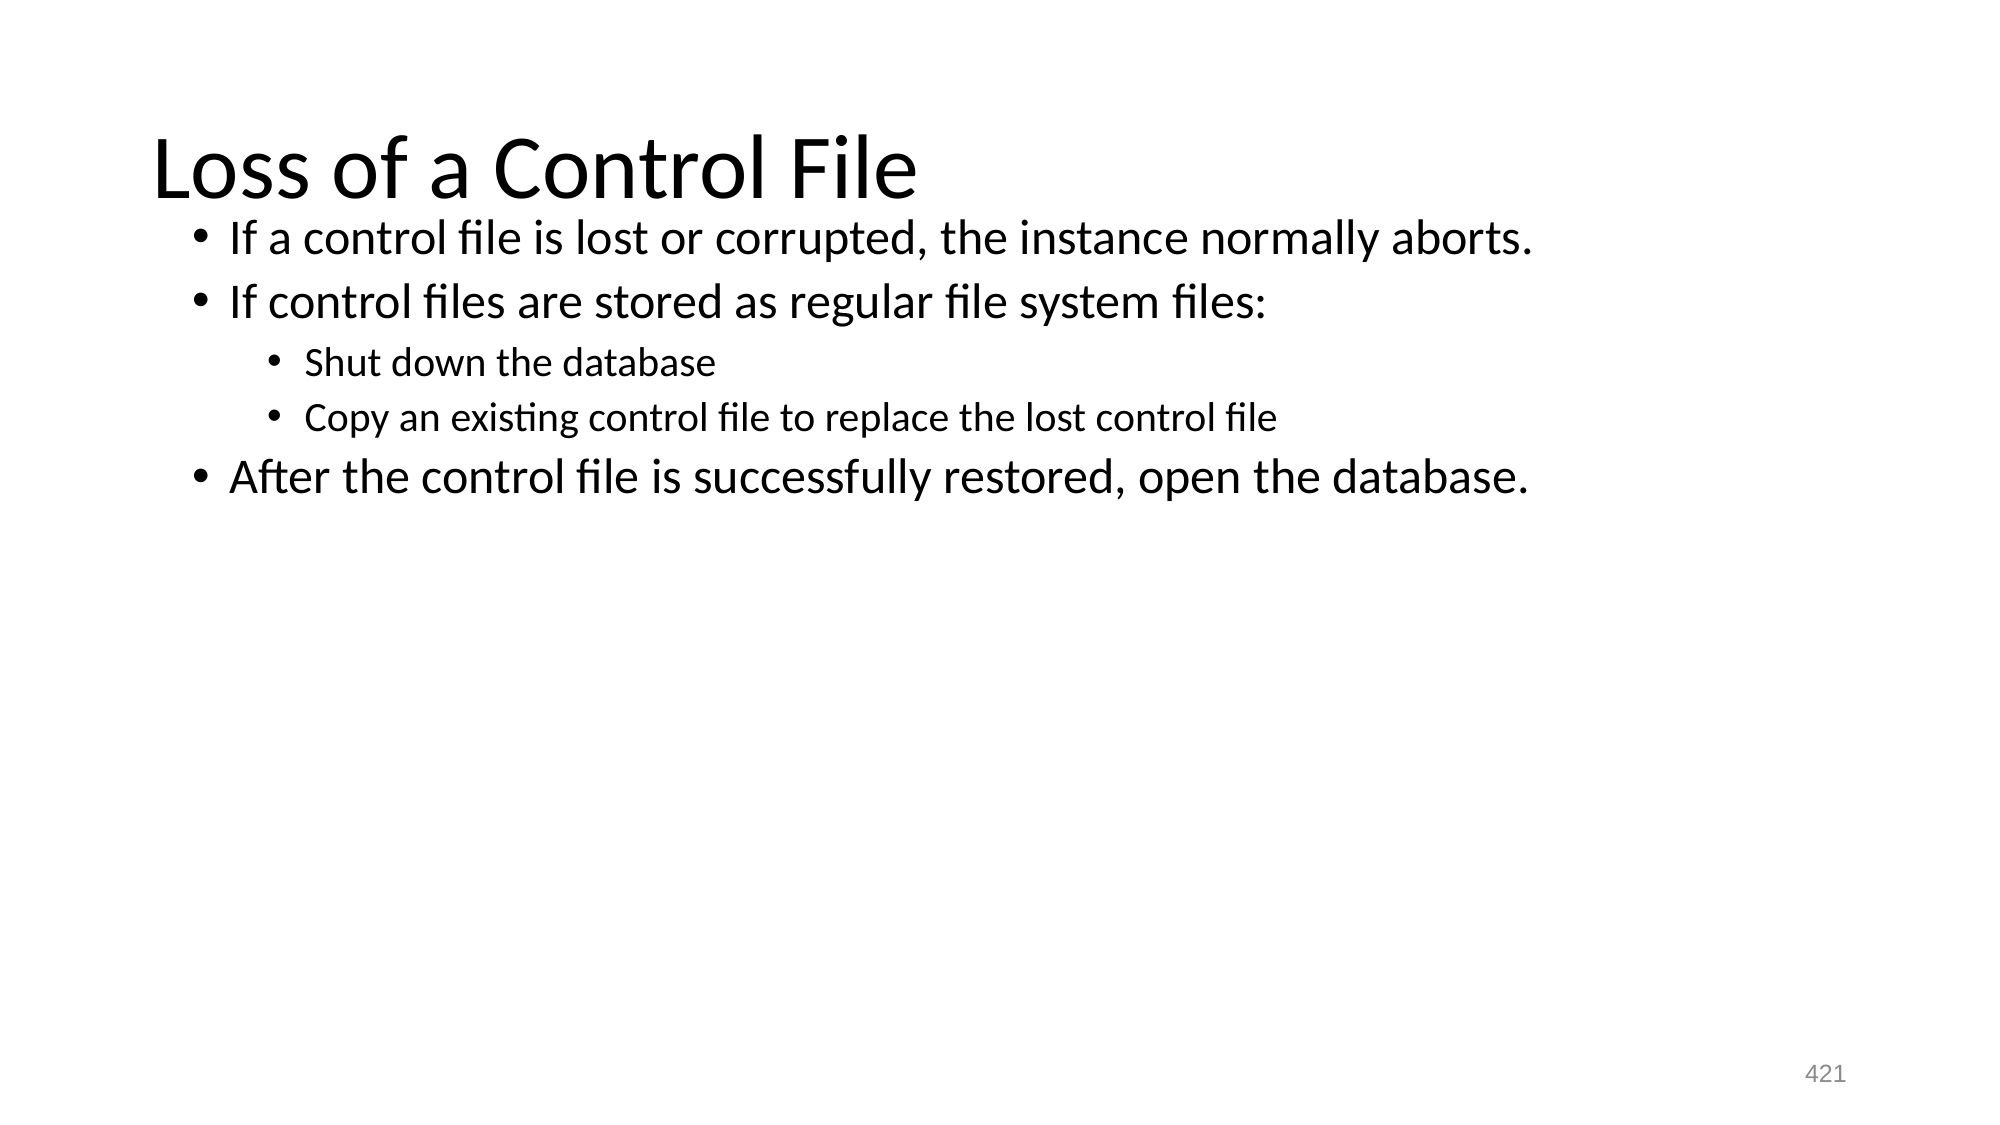

# Loss of a Control File
If a control file is lost or corrupted, the instance normally aborts.
If control files are stored as regular file system files:
Shut down the database
Copy an existing control file to replace the lost control file
After the control file is successfully restored, open the database.
421